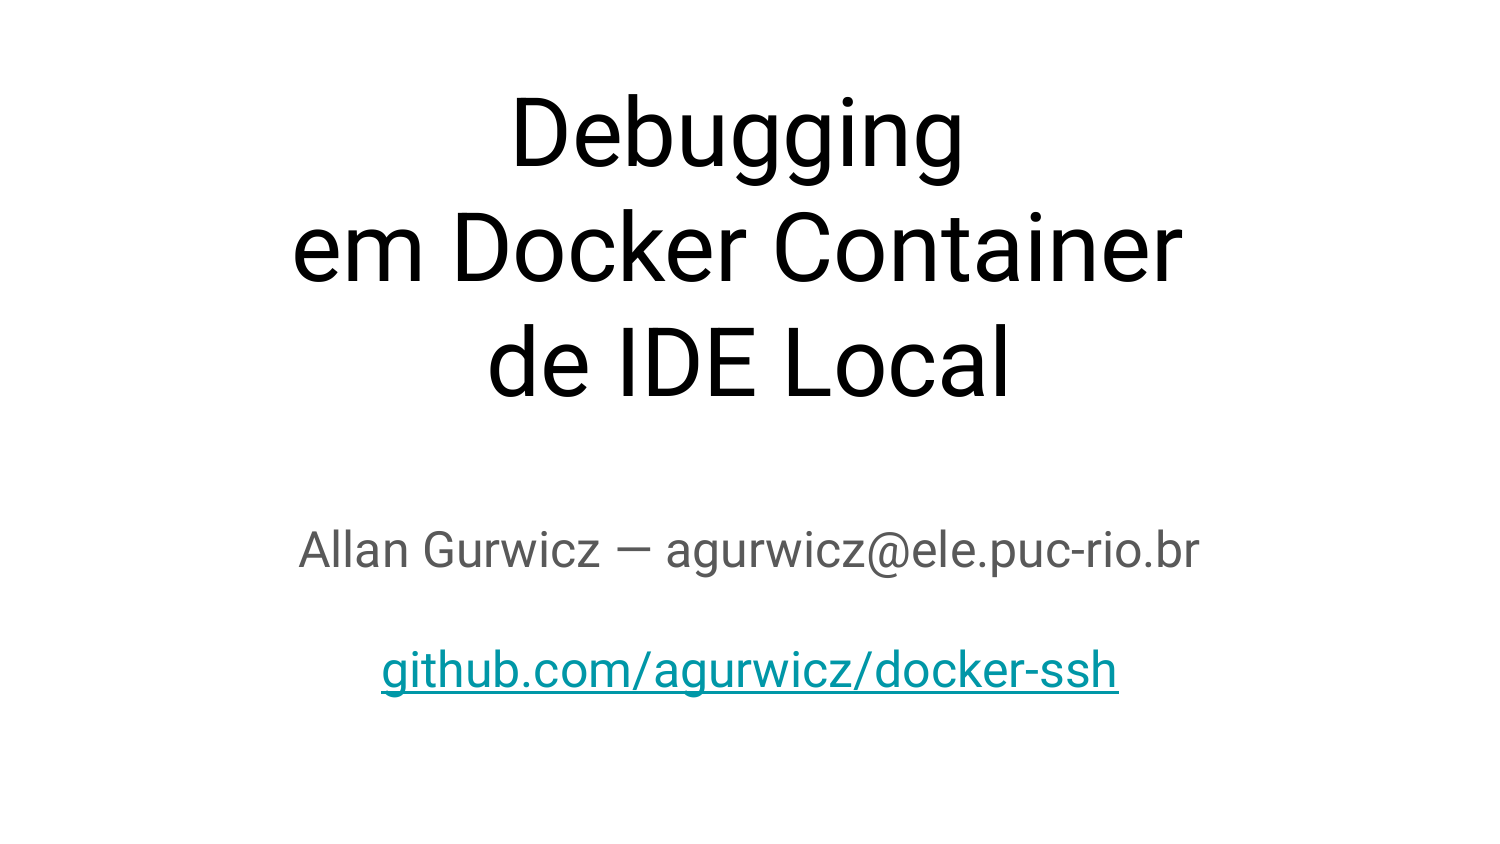

# Debugging em Docker Container de IDE Local

Allan Gurwicz — agurwicz@ele.puc-rio.br
github.com/agurwicz/docker-ssh